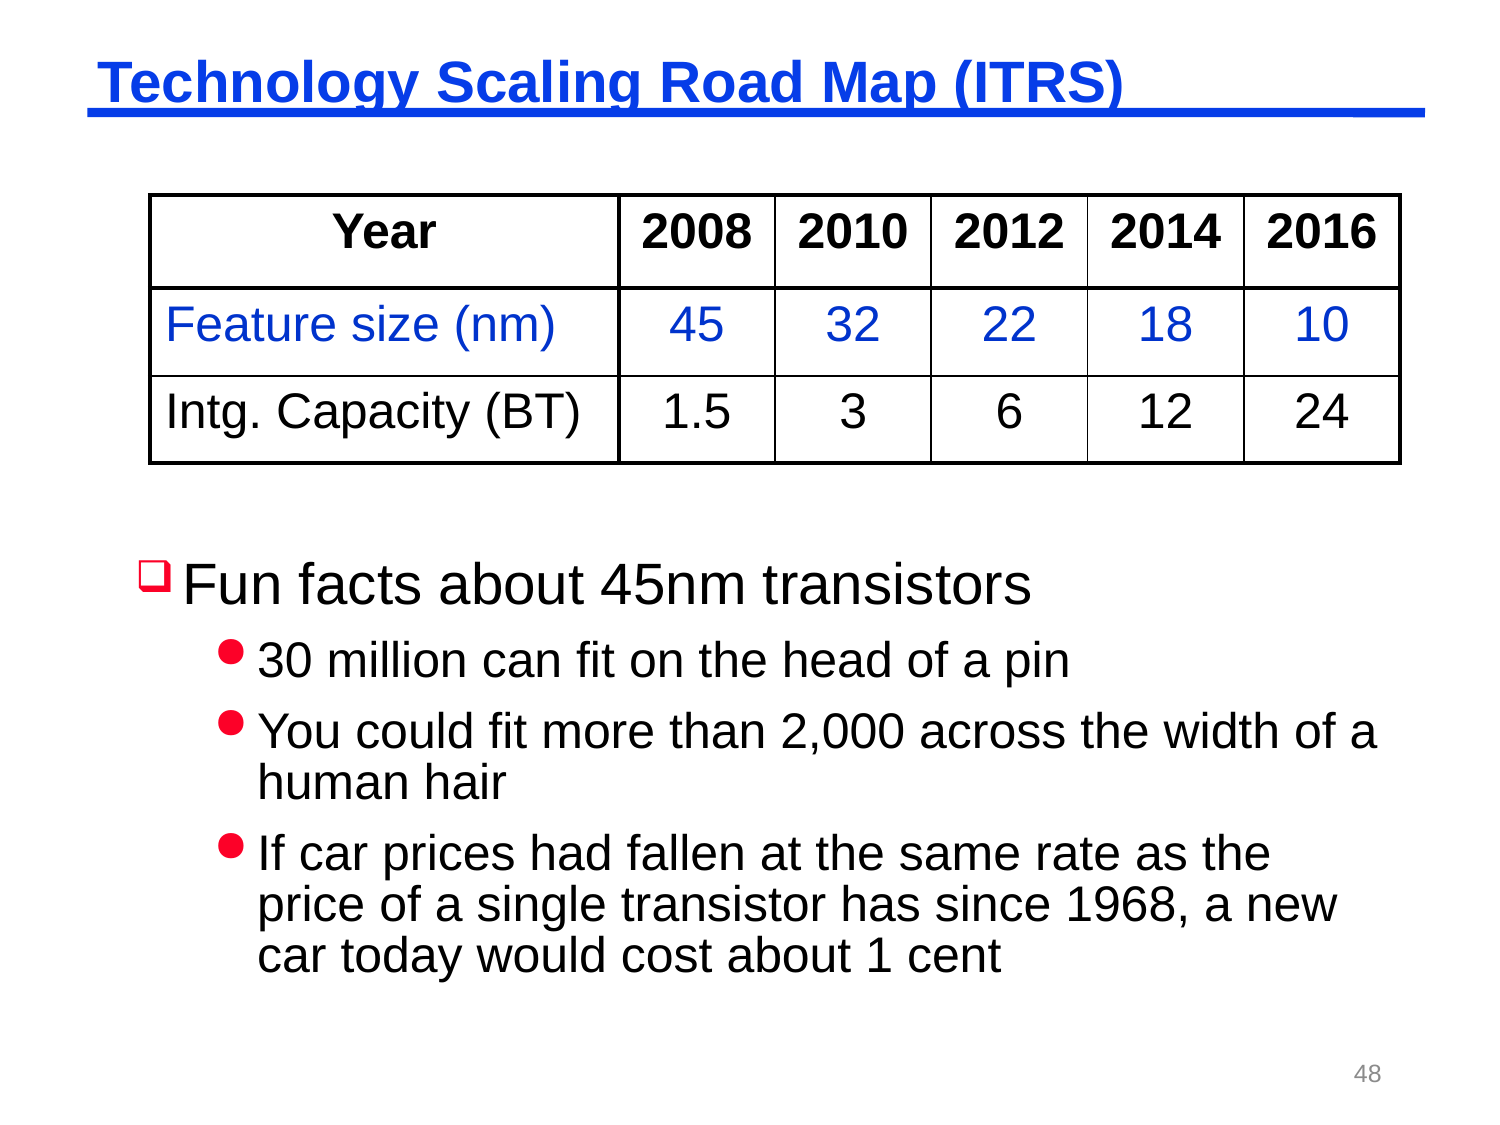

# Technology Scaling Road Map (ITRS)
| Year | 2008 | 2010 | 2012 | 2014 | 2016 |
| --- | --- | --- | --- | --- | --- |
| Feature size (nm) | 45 | 32 | 22 | 18 | 10 |
| Intg. Capacity (BT) | 1.5 | 3 | 6 | 12 | 24 |
Fun facts about 45nm transistors
30 million can fit on the head of a pin
You could fit more than 2,000 across the width of a human hair
If car prices had fallen at the same rate as the price of a single transistor has since 1968, a new car today would cost about 1 cent
48